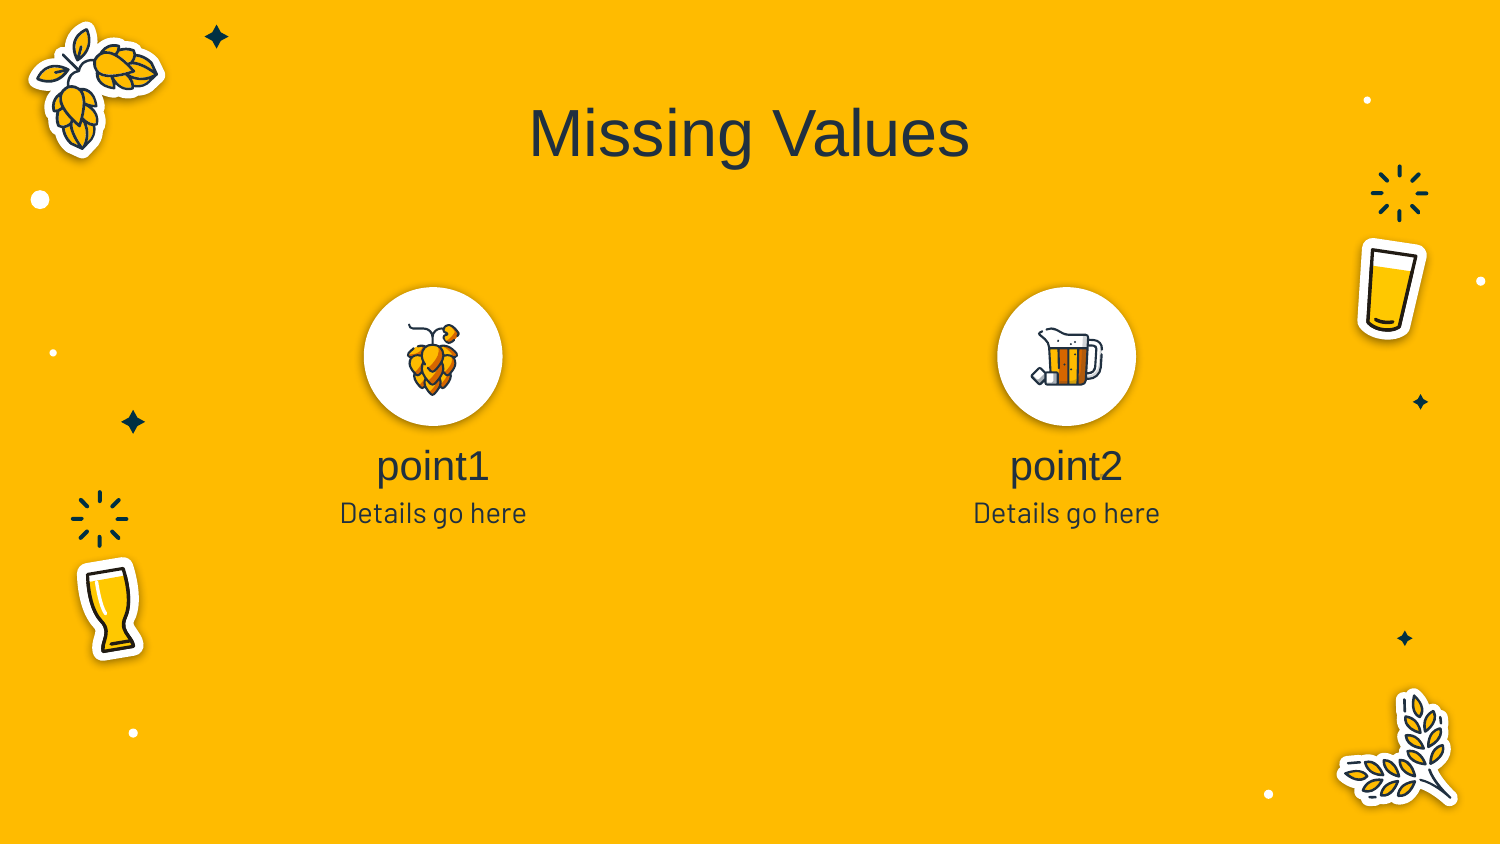

# Missing Values

point1
point2

Details go here
Details go here